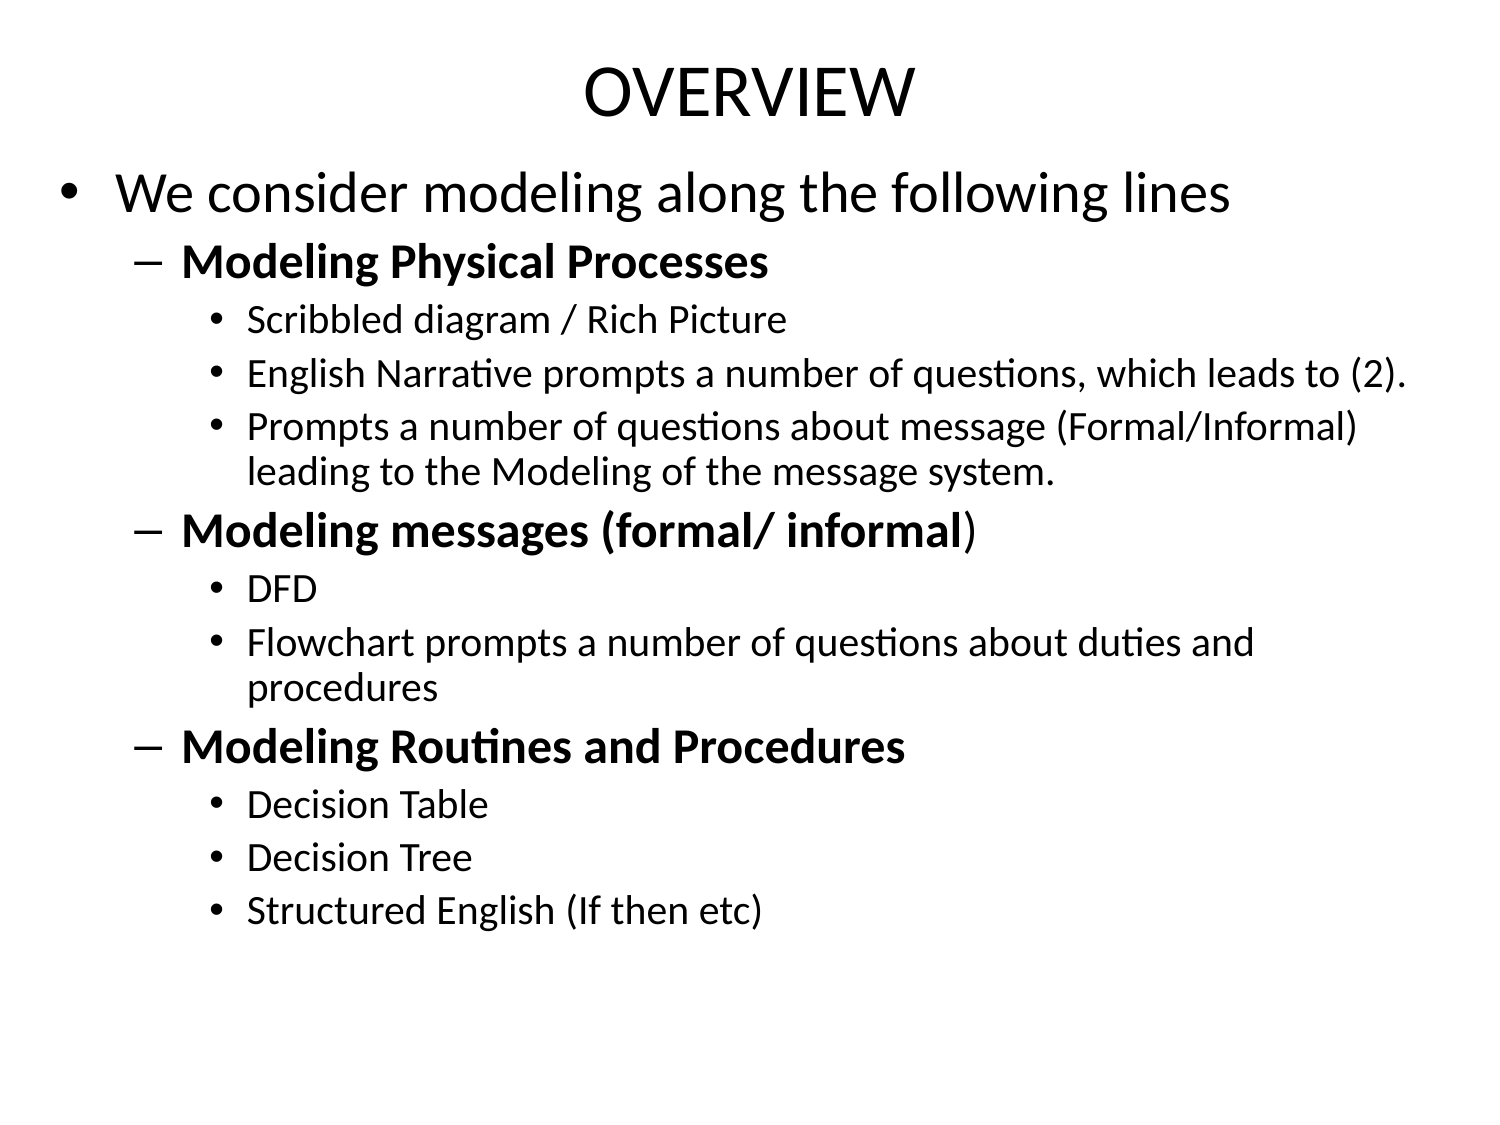

# OVERVIEW
We consider modeling along the following lines
Modeling Physical Processes
Scribbled diagram / Rich Picture
English Narrative prompts a number of questions, which leads to (2).
Prompts a number of questions about message (Formal/Informal) leading to the Modeling of the message system.
Modeling messages (formal/ informal)
DFD
Flowchart prompts a number of questions about duties and procedures
Modeling Routines and Procedures
Decision Table
Decision Tree
Structured English (If then etc)